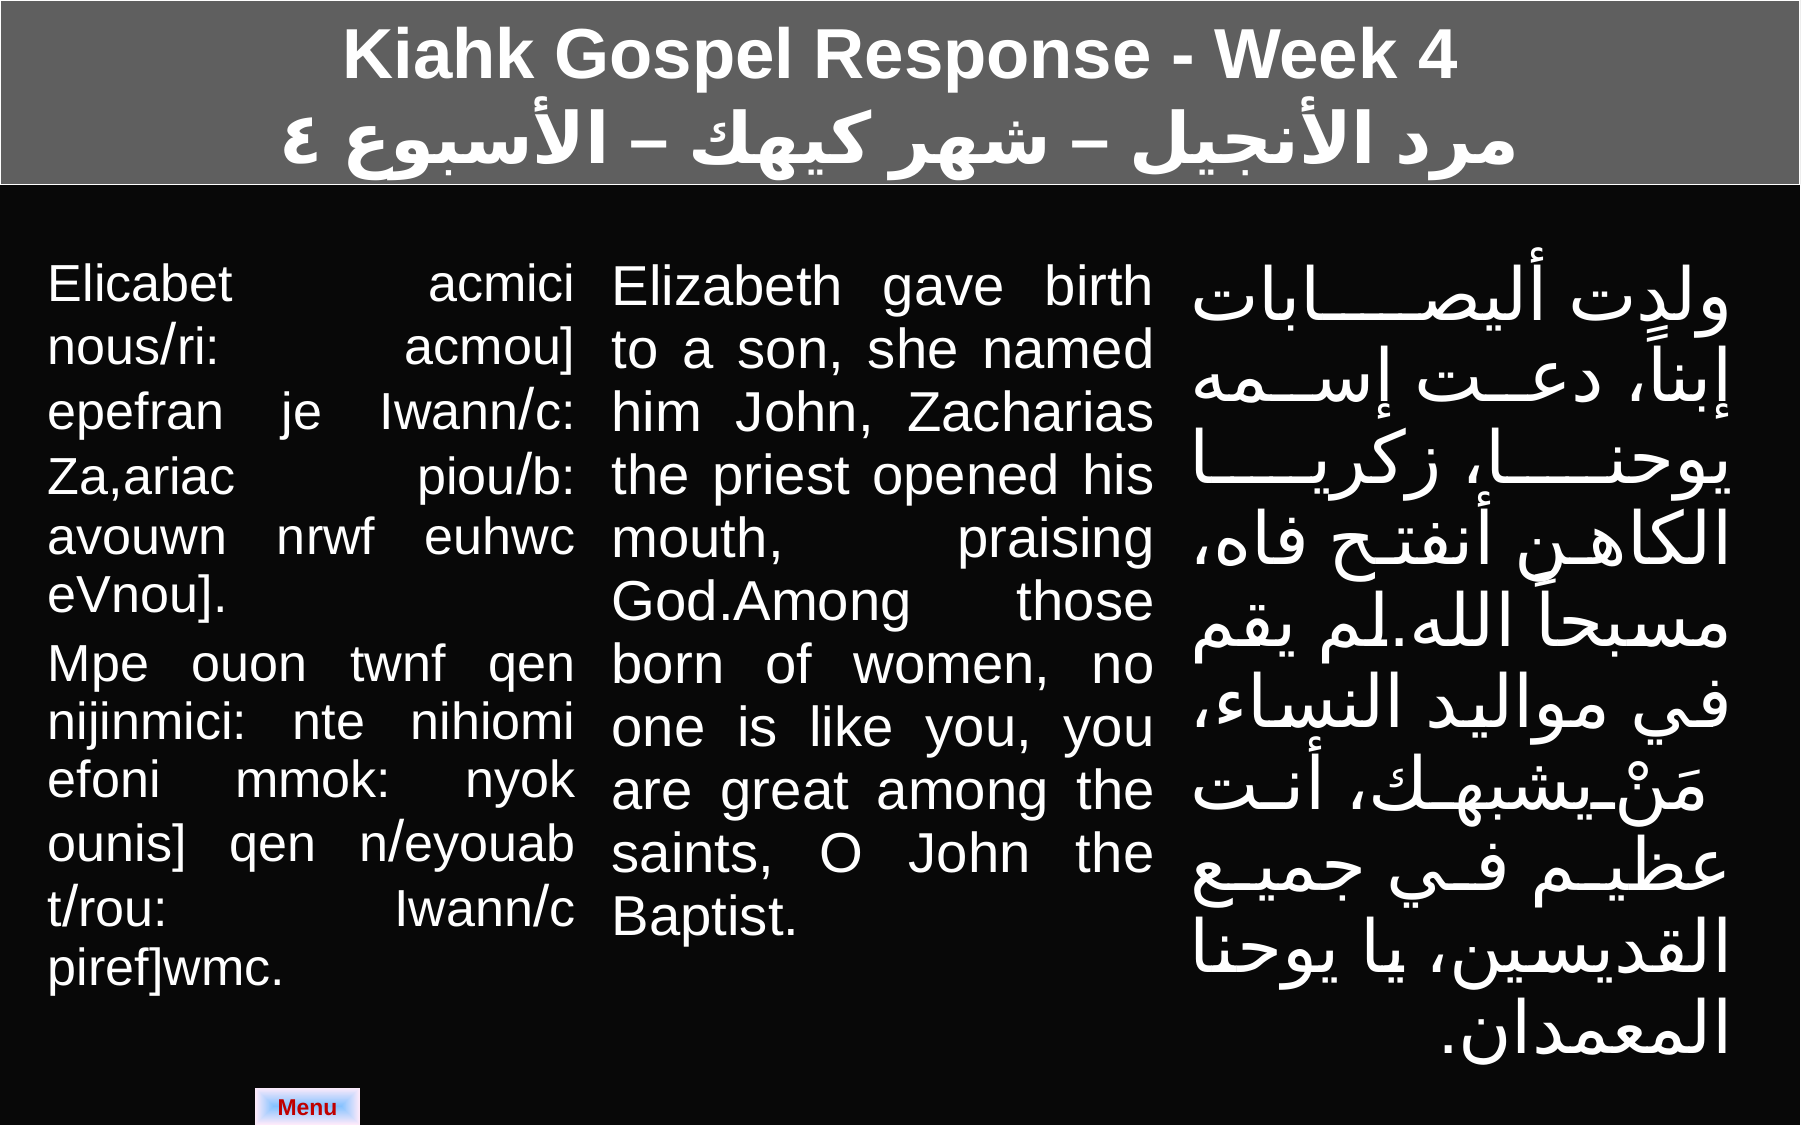

Kiahk Gospel Response - Week 4
مرد الأنجيل – شهر كيهك – الأسبوع ٤
| Elicabet acmici nous/ri: acmou] epefran je Iwann/c: Za,ariac piou/b: avouwn nrwf euhwc eVnou]. Mpe ouon twnf qen nijinmici: nte nihiomi efoni mmok: nyok ounis] qen n/eyouab t/rou: Iwann/c piref]wmc. | Elizabeth gave birth to a son, she named him John, Zacharias the priest opened his mouth, praising God.Among those born of women, no one is like you, you are great among the saints, O John the Baptist. | ولدت أليصابات إبناً، دعت إسمه يوحنا، زكريا الكاهن أنفتح فاه، مسبحاً الله.لم يقم في مواليد النساء، مَنْ يشبهك، أنت عظيم في جميع القديسين، يا يوحنا المعمدان. |
| --- | --- | --- |

Menu